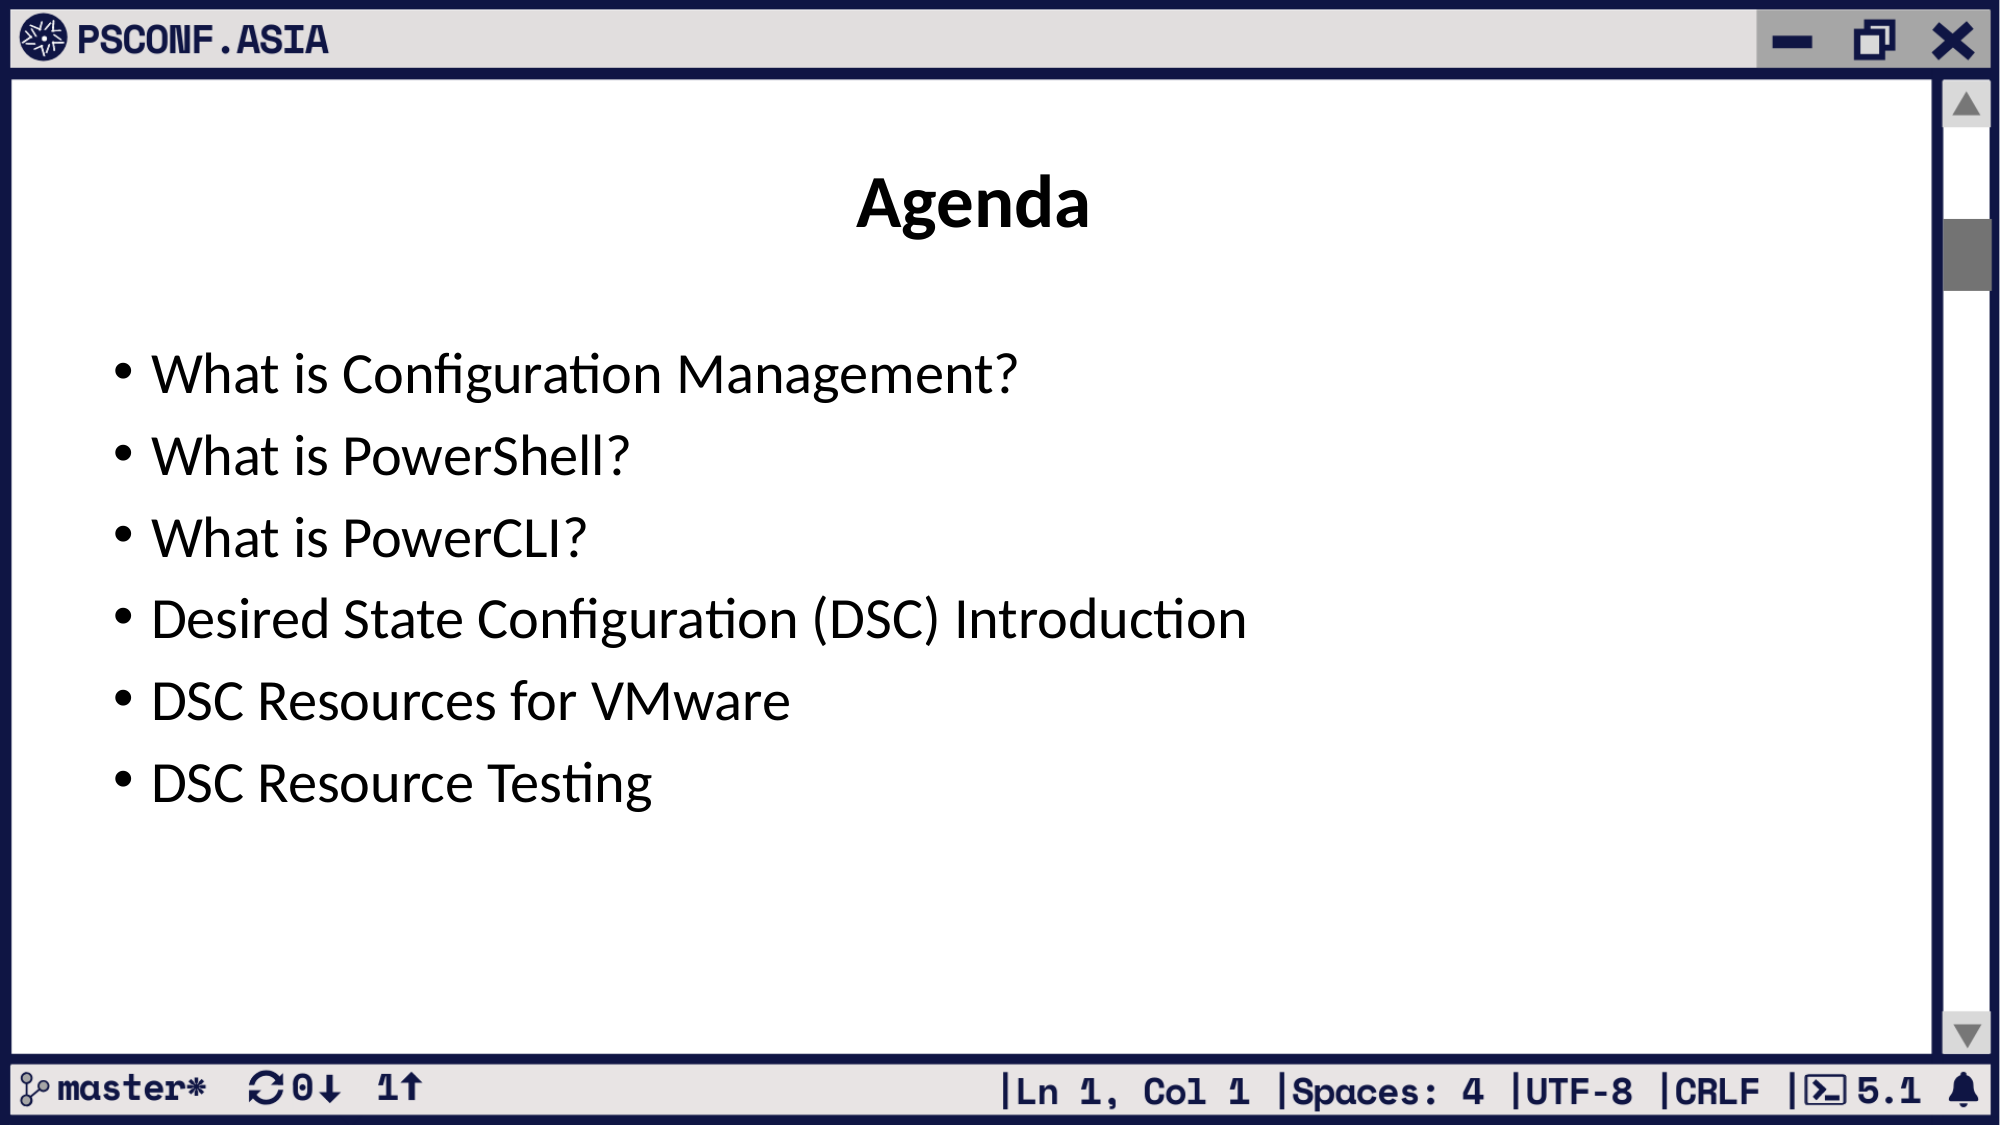

Agenda

What is Configuration Management?
What is PowerShell?
What is PowerCLI?
Desired State Configuration (DSC) Introduction
DSC Resources for VMware
DSC Resource Testing